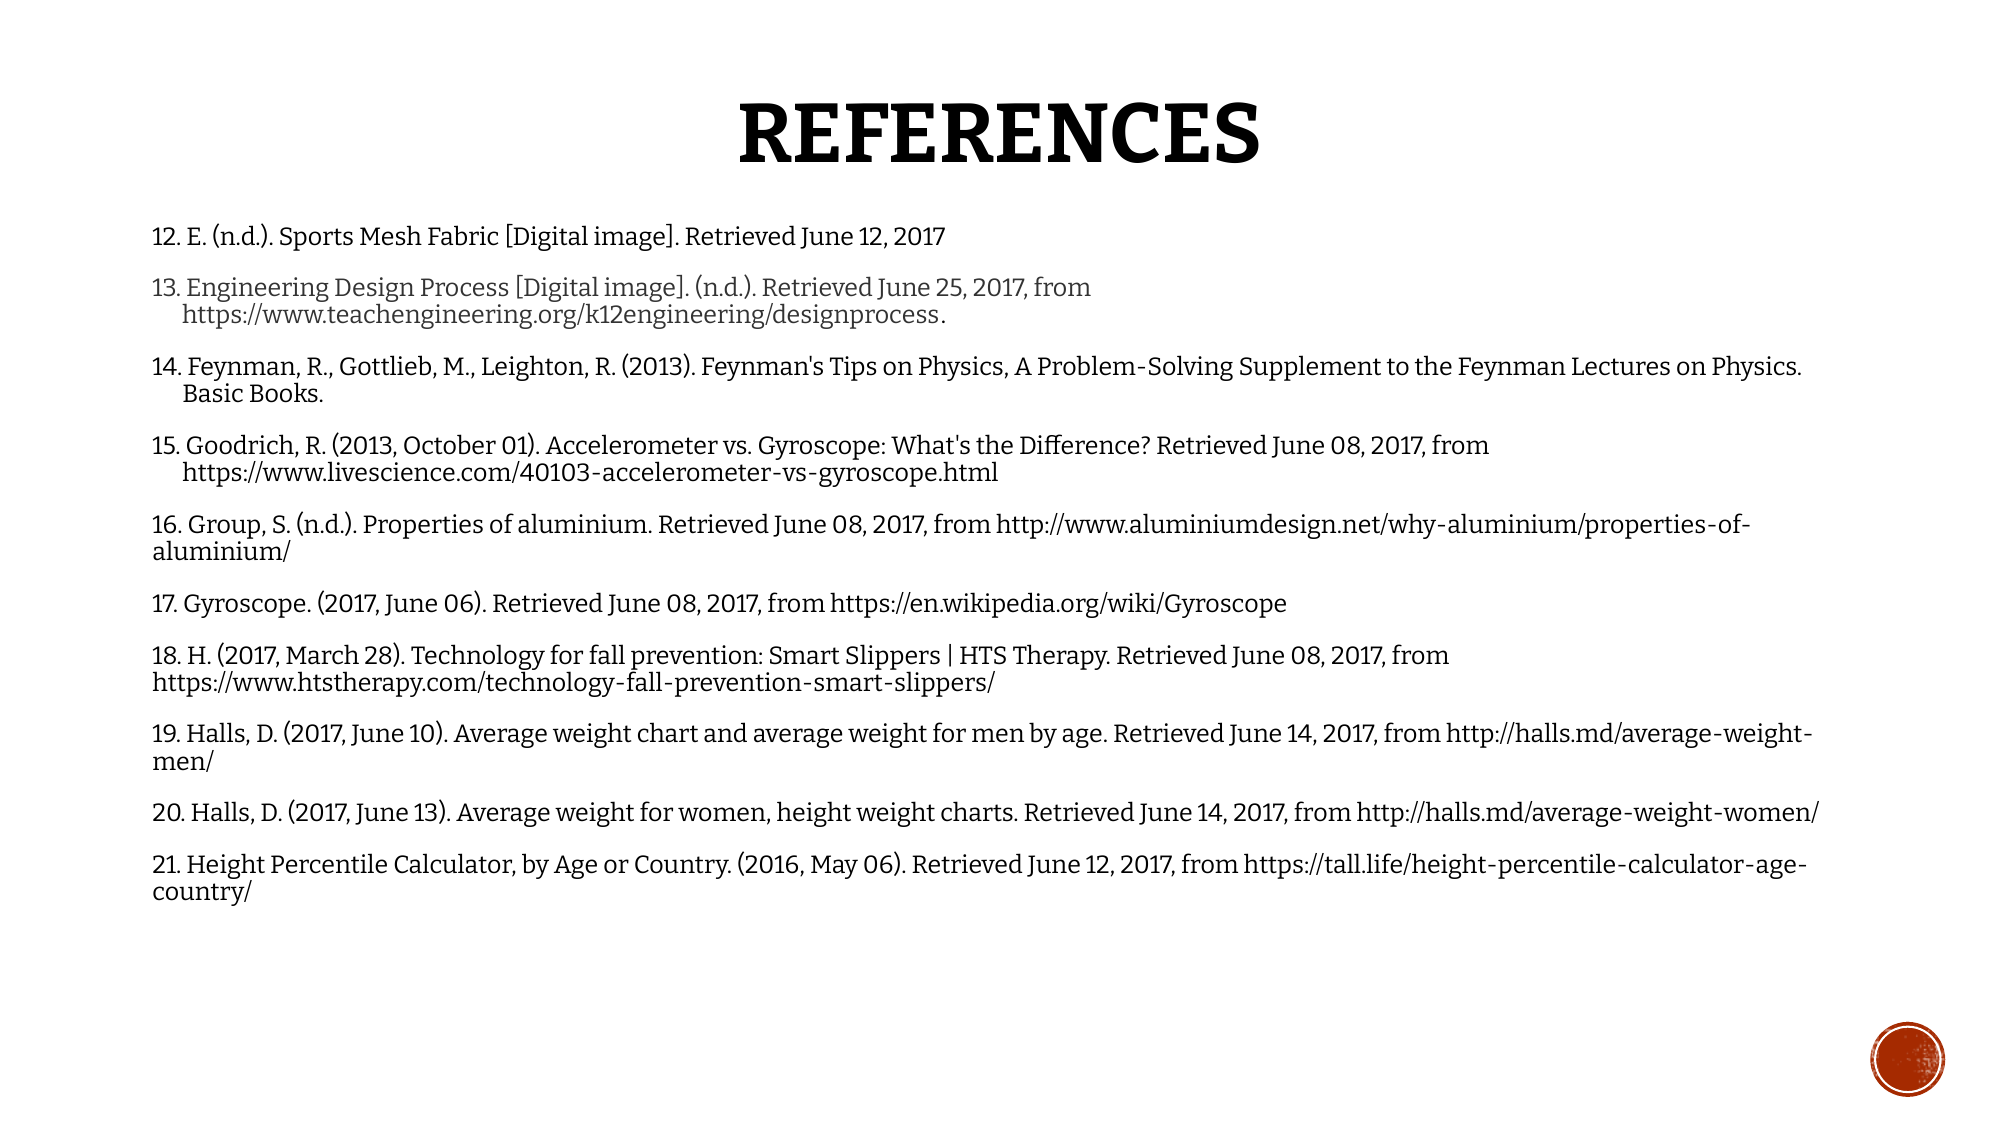

# References
12. E. (n.d.). Sports Mesh Fabric [Digital image]. Retrieved June 12, 2017
13. Engineering Design Process [Digital image]. (n.d.). Retrieved June 25, 2017, from https://www.teachengineering.org/k12engineering/designprocess.
14. Feynman, R., Gottlieb, M., Leighton, R. (2013). Feynman's Tips on Physics, A Problem-Solving Supplement to the Feynman Lectures on Physics. Basic Books.
15. Goodrich, R. (2013, October 01). Accelerometer vs. Gyroscope: What's the Difference? Retrieved June 08, 2017, from https://www.livescience.com/40103-accelerometer-vs-gyroscope.html
16. Group, S. (n.d.). Properties of aluminium. Retrieved June 08, 2017, from http://www.aluminiumdesign.net/why-aluminium/properties-of-aluminium/
17. Gyroscope. (2017, June 06). Retrieved June 08, 2017, from https://en.wikipedia.org/wiki/Gyroscope
18. H. (2017, March 28). Technology for fall prevention: Smart Slippers | HTS Therapy. Retrieved June 08, 2017, from https://www.htstherapy.com/technology-fall-prevention-smart-slippers/
19. Halls, D. (2017, June 10). Average weight chart and average weight for men by age. Retrieved June 14, 2017, from http://halls.md/average-weight-men/
20. Halls, D. (2017, June 13). Average weight for women, height weight charts. Retrieved June 14, 2017, from http://halls.md/average-weight-women/
21. Height Percentile Calculator, by Age or Country. (2016, May 06). Retrieved June 12, 2017, from https://tall.life/height-percentile-calculator-age-country/